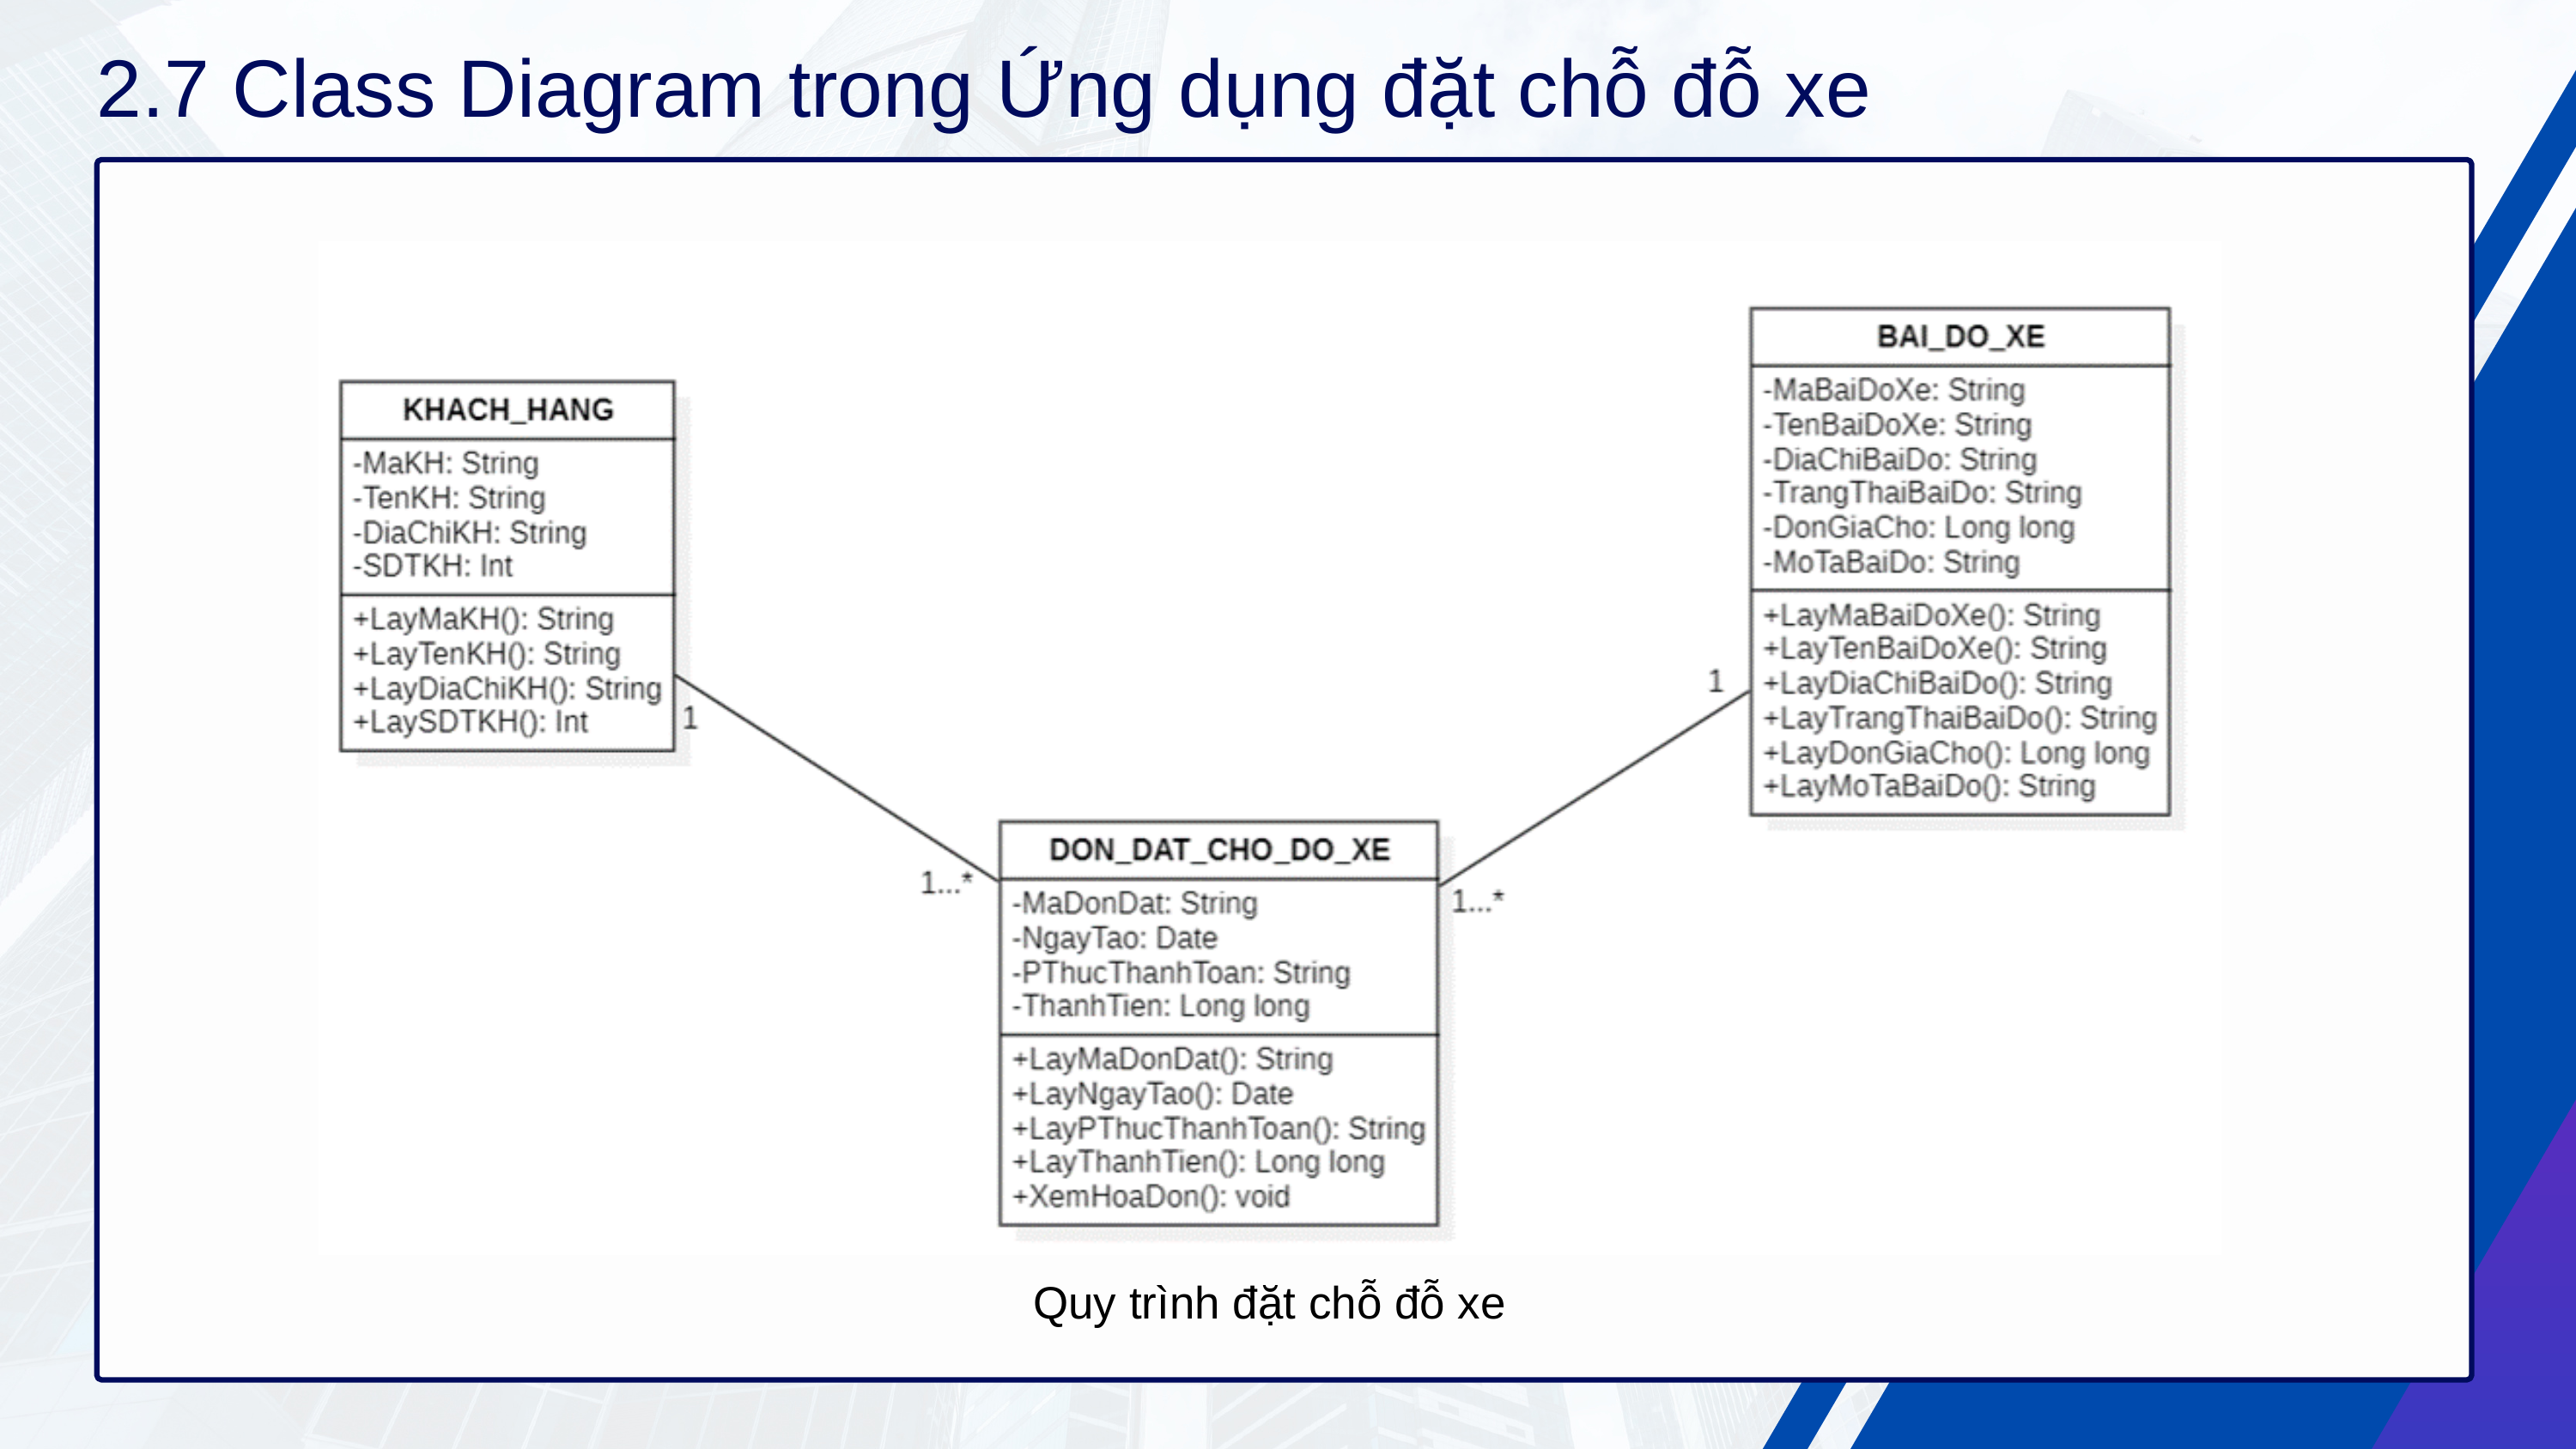

2.7 Class Diagram trong Ứng dụng đặt chỗ đỗ xe

Quy trình đặt chỗ đỗ xe